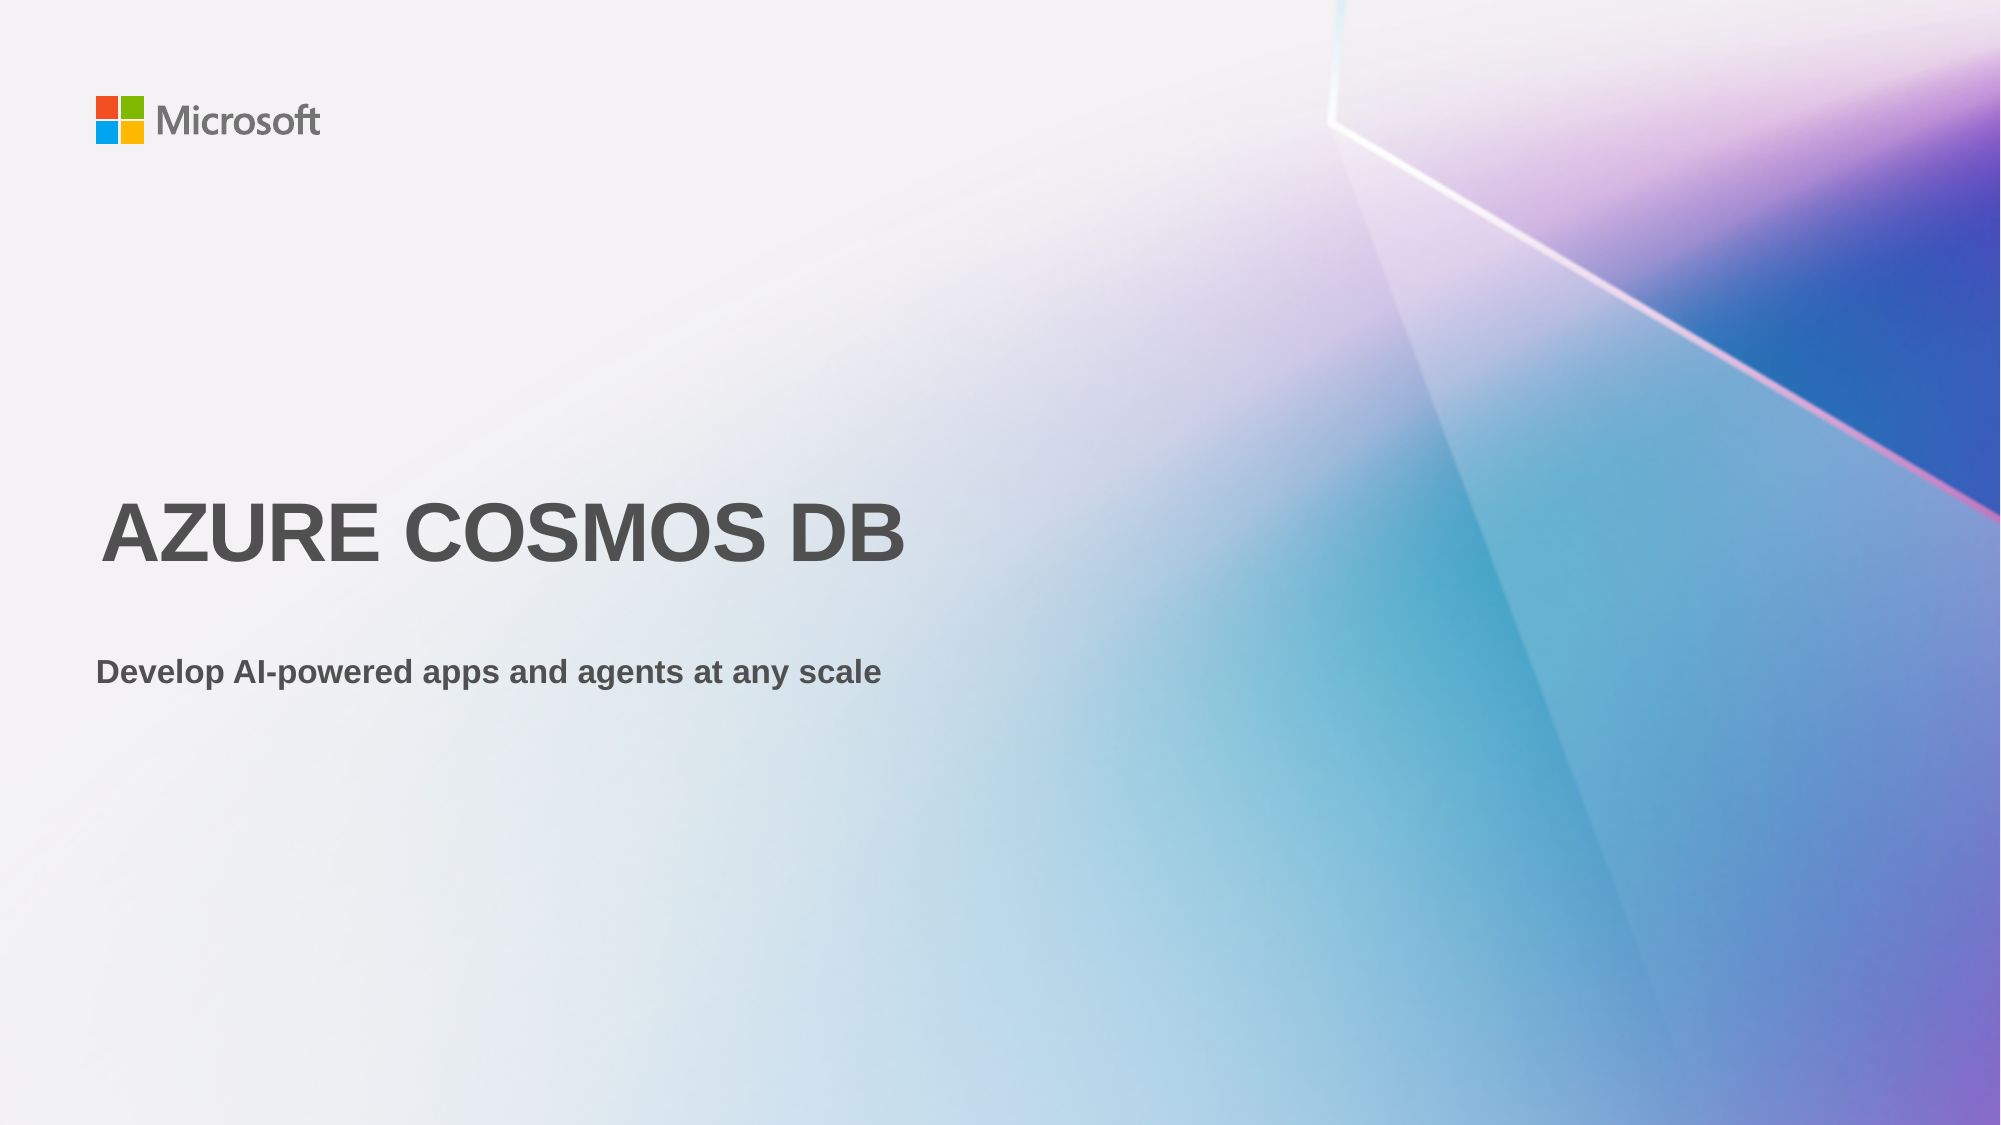

# Azure Cosmos DB
Develop AI-powered apps and agents at any scale